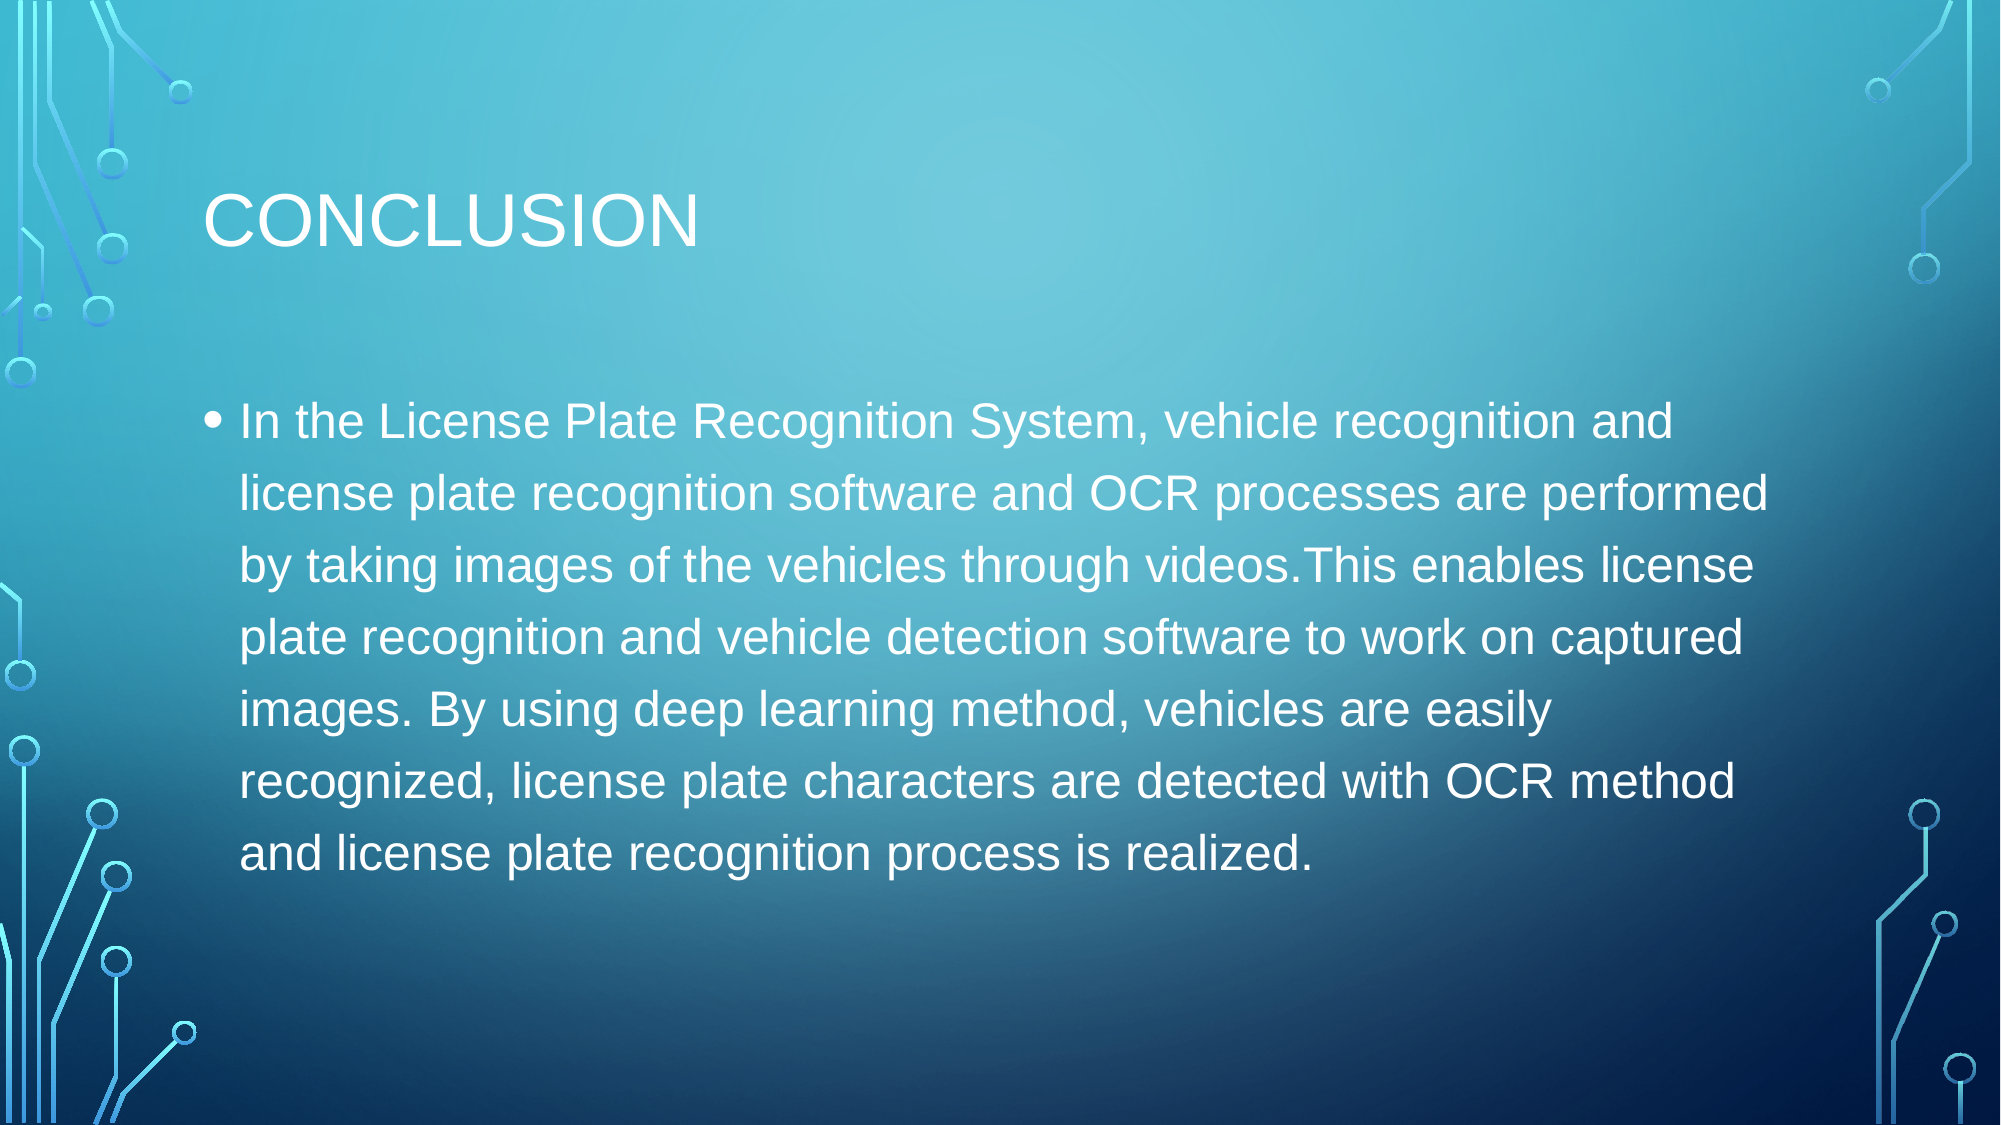

# conclusıon
In the License Plate Recognition System, vehicle recognition and license plate recognition software and OCR processes are performed by taking images of the vehicles through videos.This enables license plate recognition and vehicle detection software to work on captured images. By using deep learning method, vehicles are easily recognized, license plate characters are detected with OCR method and license plate recognition process is realized.